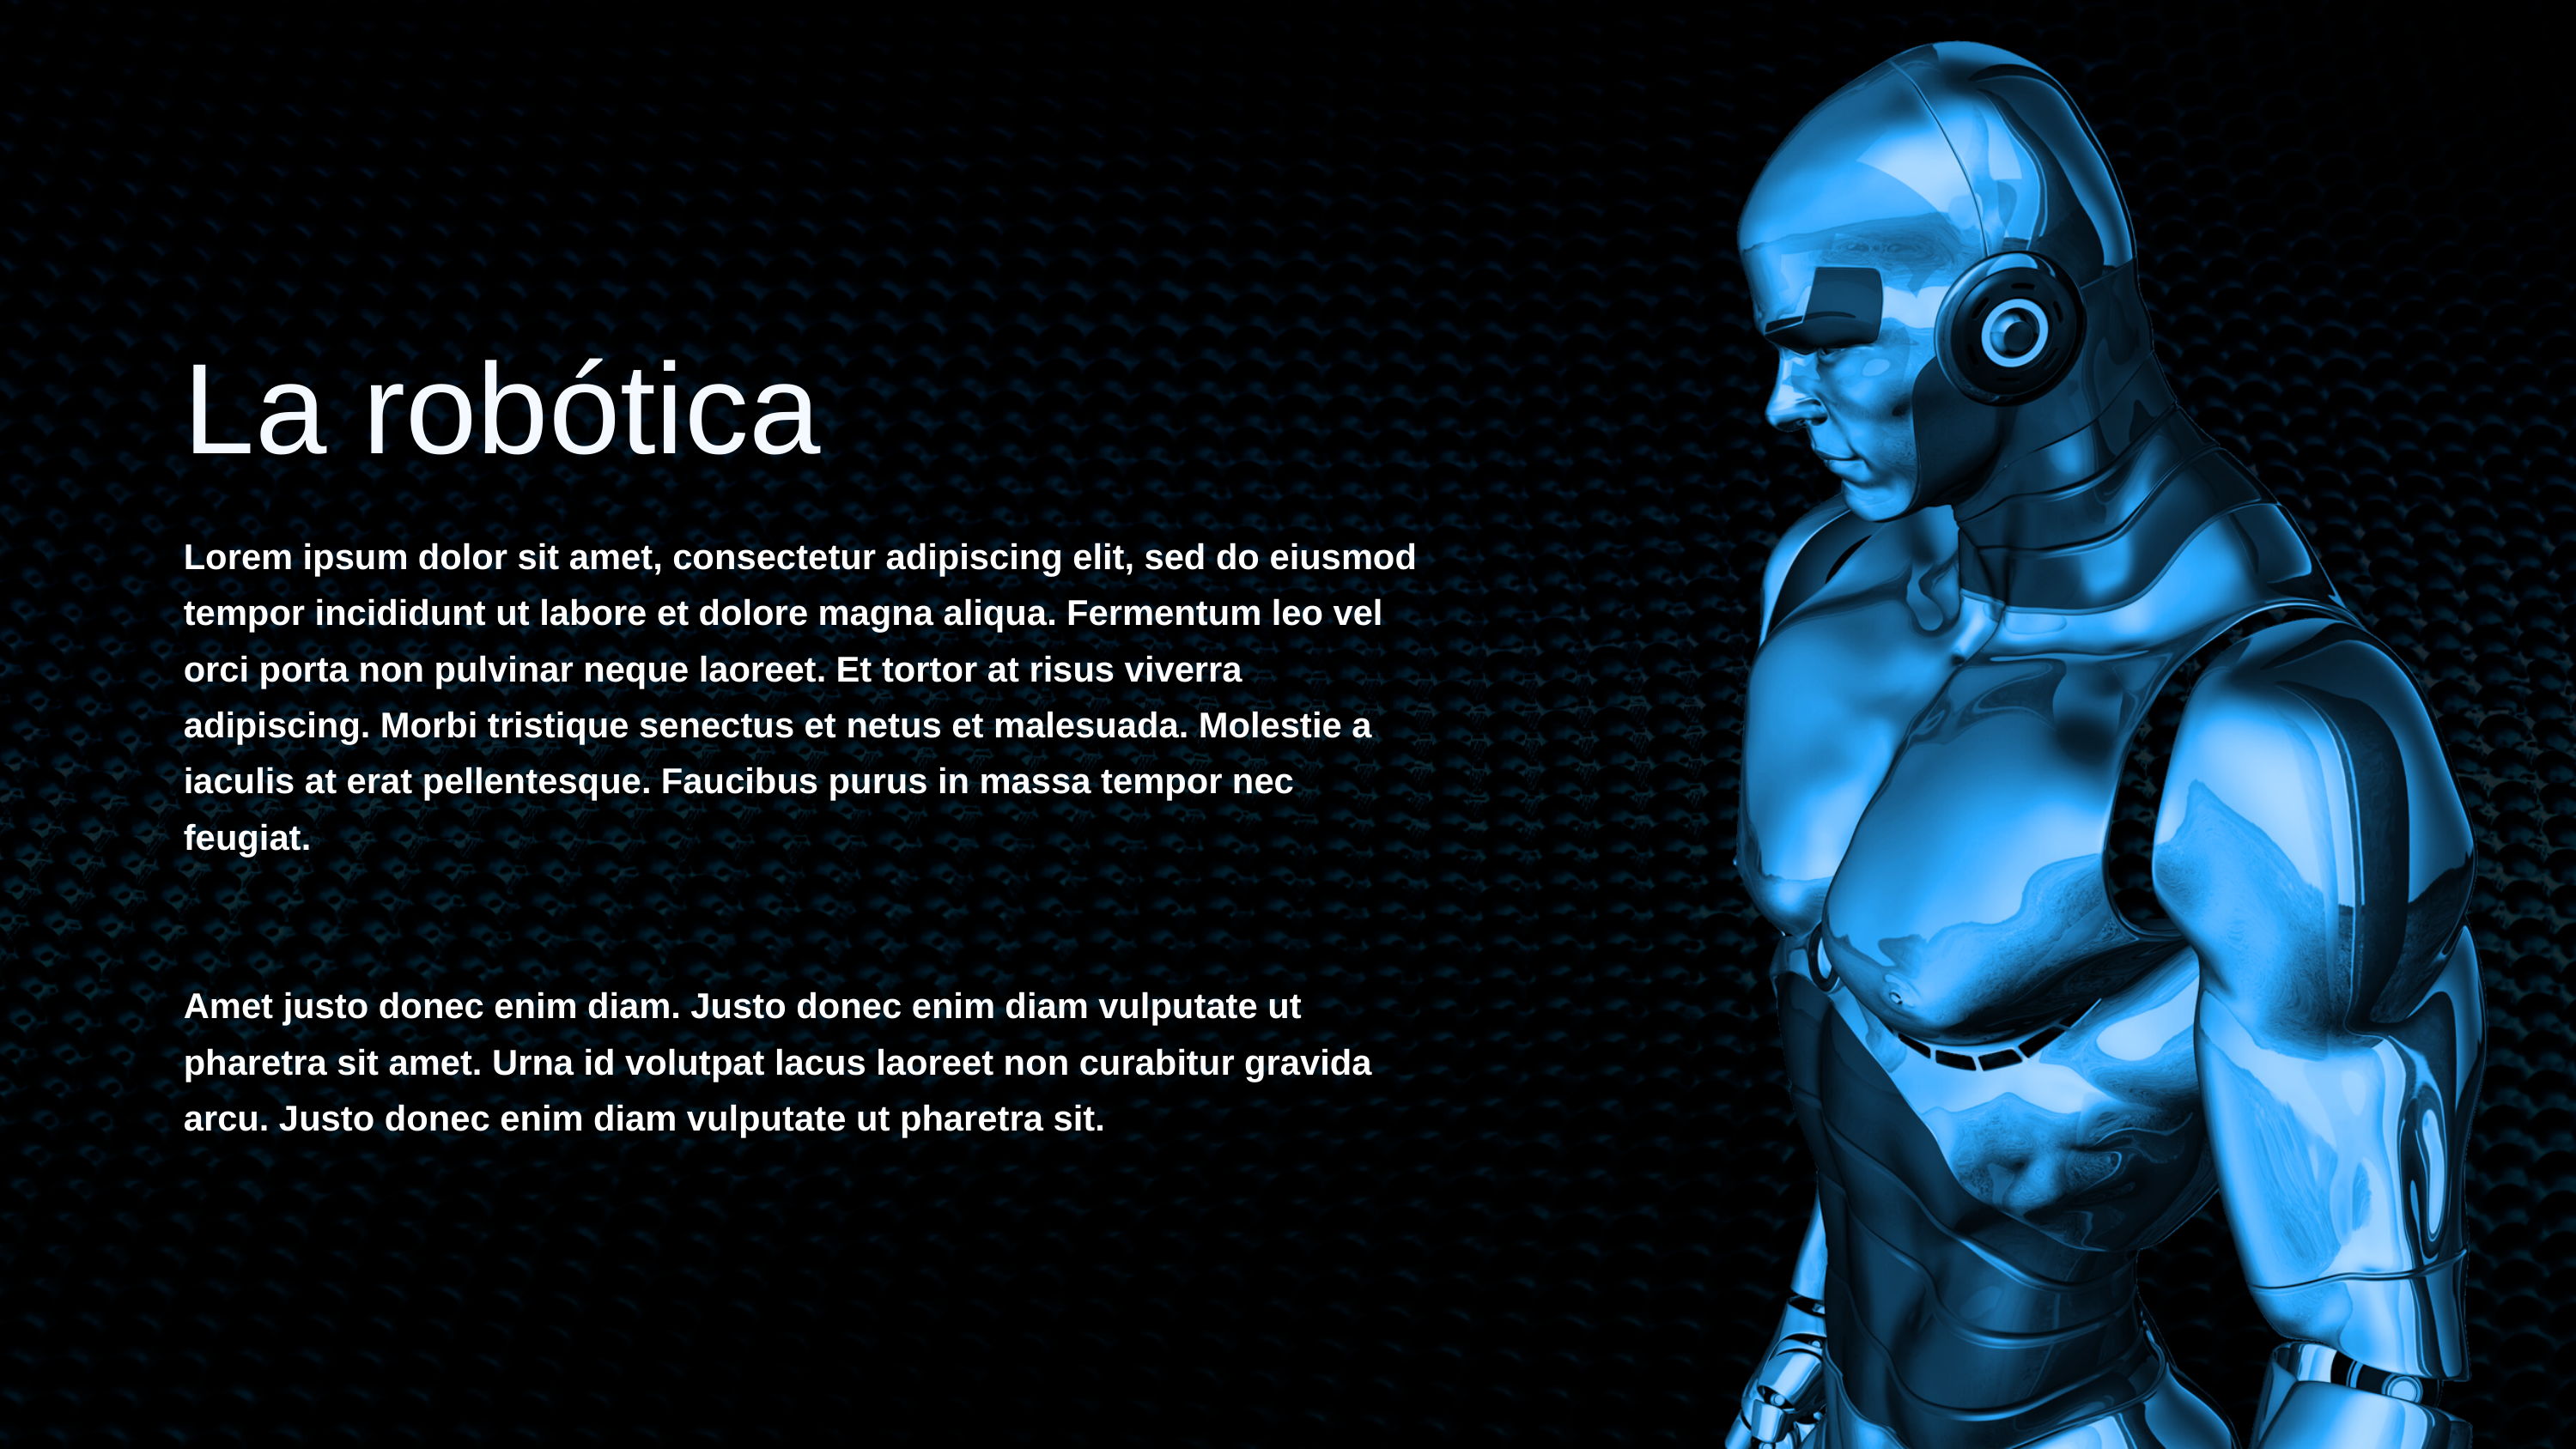

La robótica
Lorem ipsum dolor sit amet, consectetur adipiscing elit, sed do eiusmod tempor incididunt ut labore et dolore magna aliqua. Fermentum leo vel orci porta non pulvinar neque laoreet. Et tortor at risus viverra adipiscing. Morbi tristique senectus et netus et malesuada. Molestie a iaculis at erat pellentesque. Faucibus purus in massa tempor nec feugiat.

Amet justo donec enim diam. Justo donec enim diam vulputate ut pharetra sit amet. Urna id volutpat lacus laoreet non curabitur gravida arcu. Justo donec enim diam vulputate ut pharetra sit.